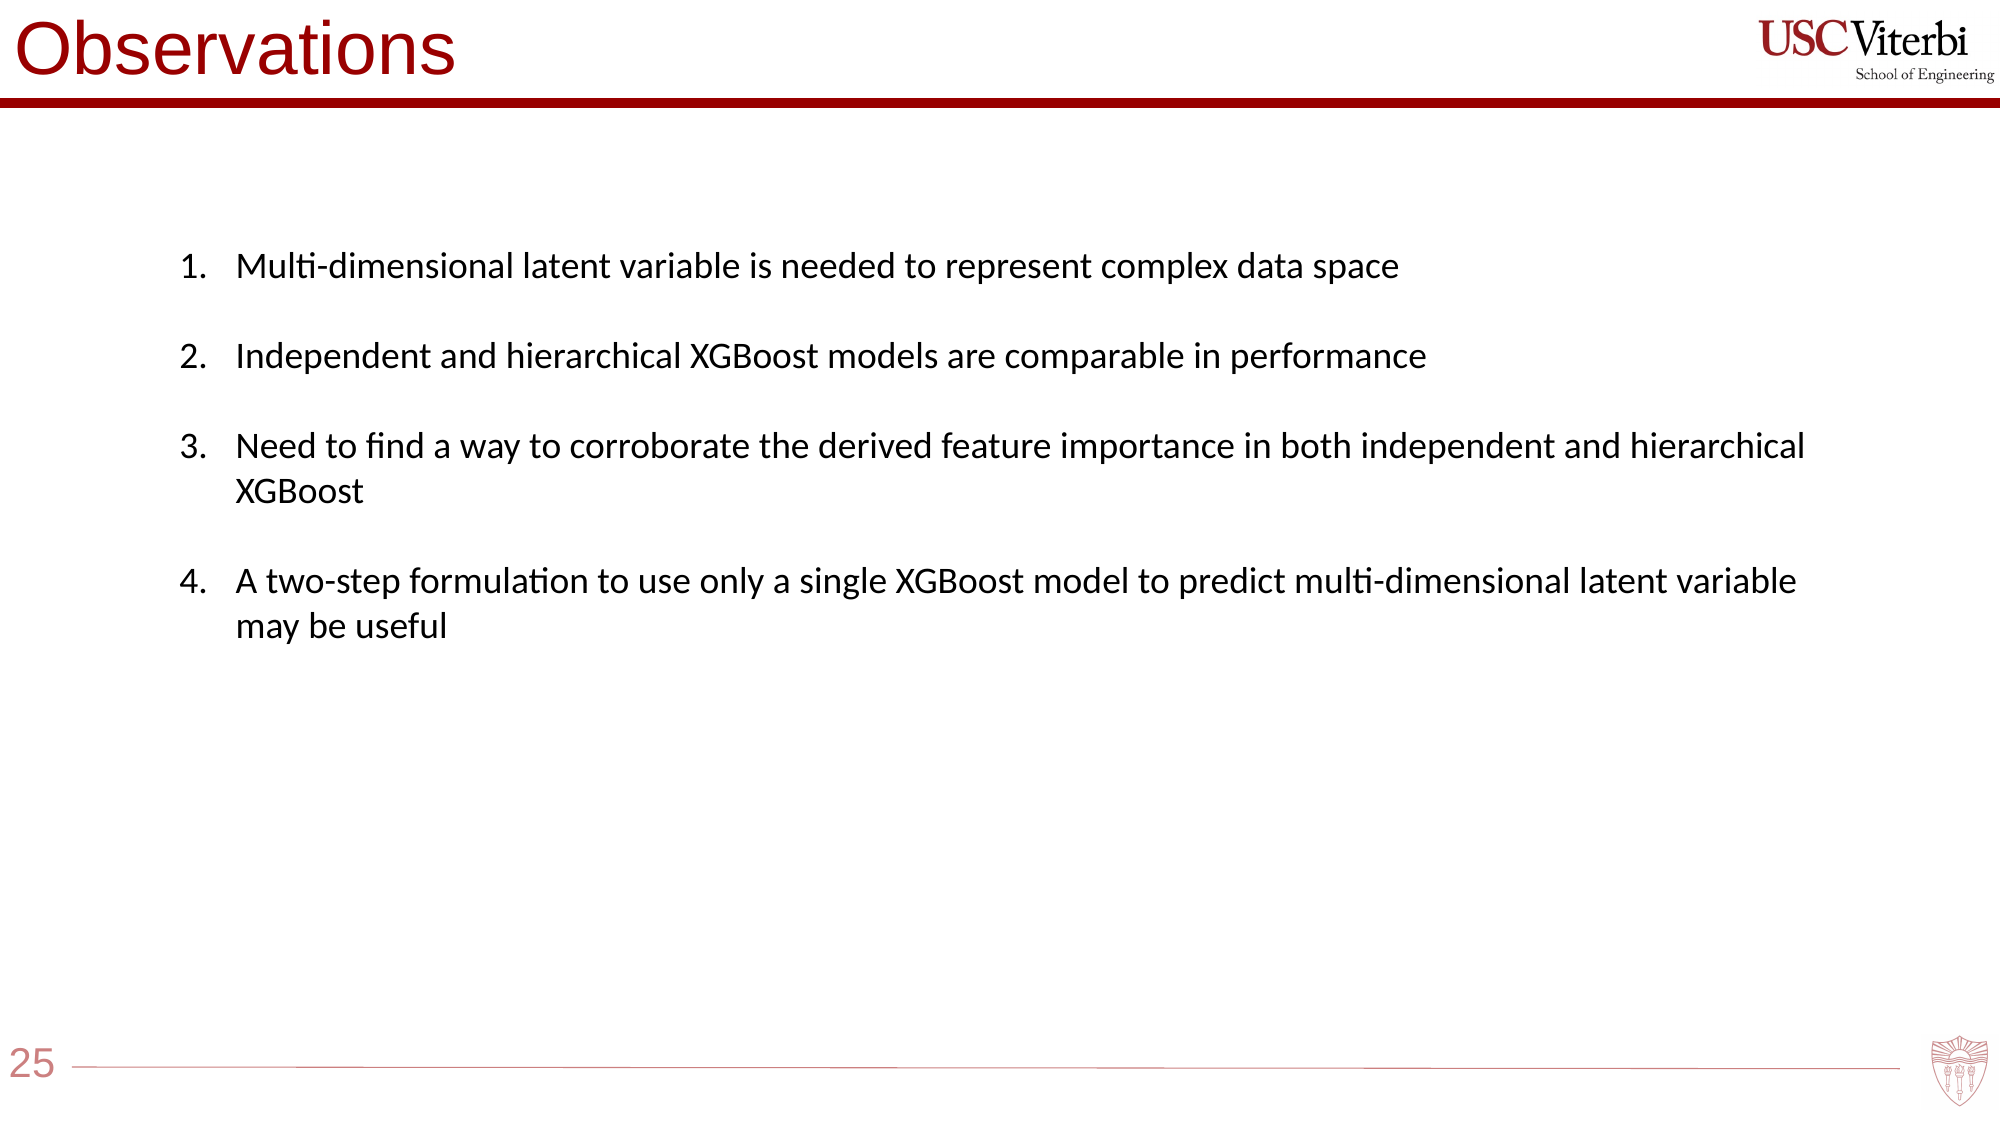

Observations
Multi-dimensional latent variable is needed to represent complex data space

Independent and hierarchical XGBoost models are comparable in performance

Need to find a way to corroborate the derived feature importance in both independent and hierarchical XGBoost

A two-step formulation to use only a single XGBoost model to predict multi-dimensional latent variable may be useful